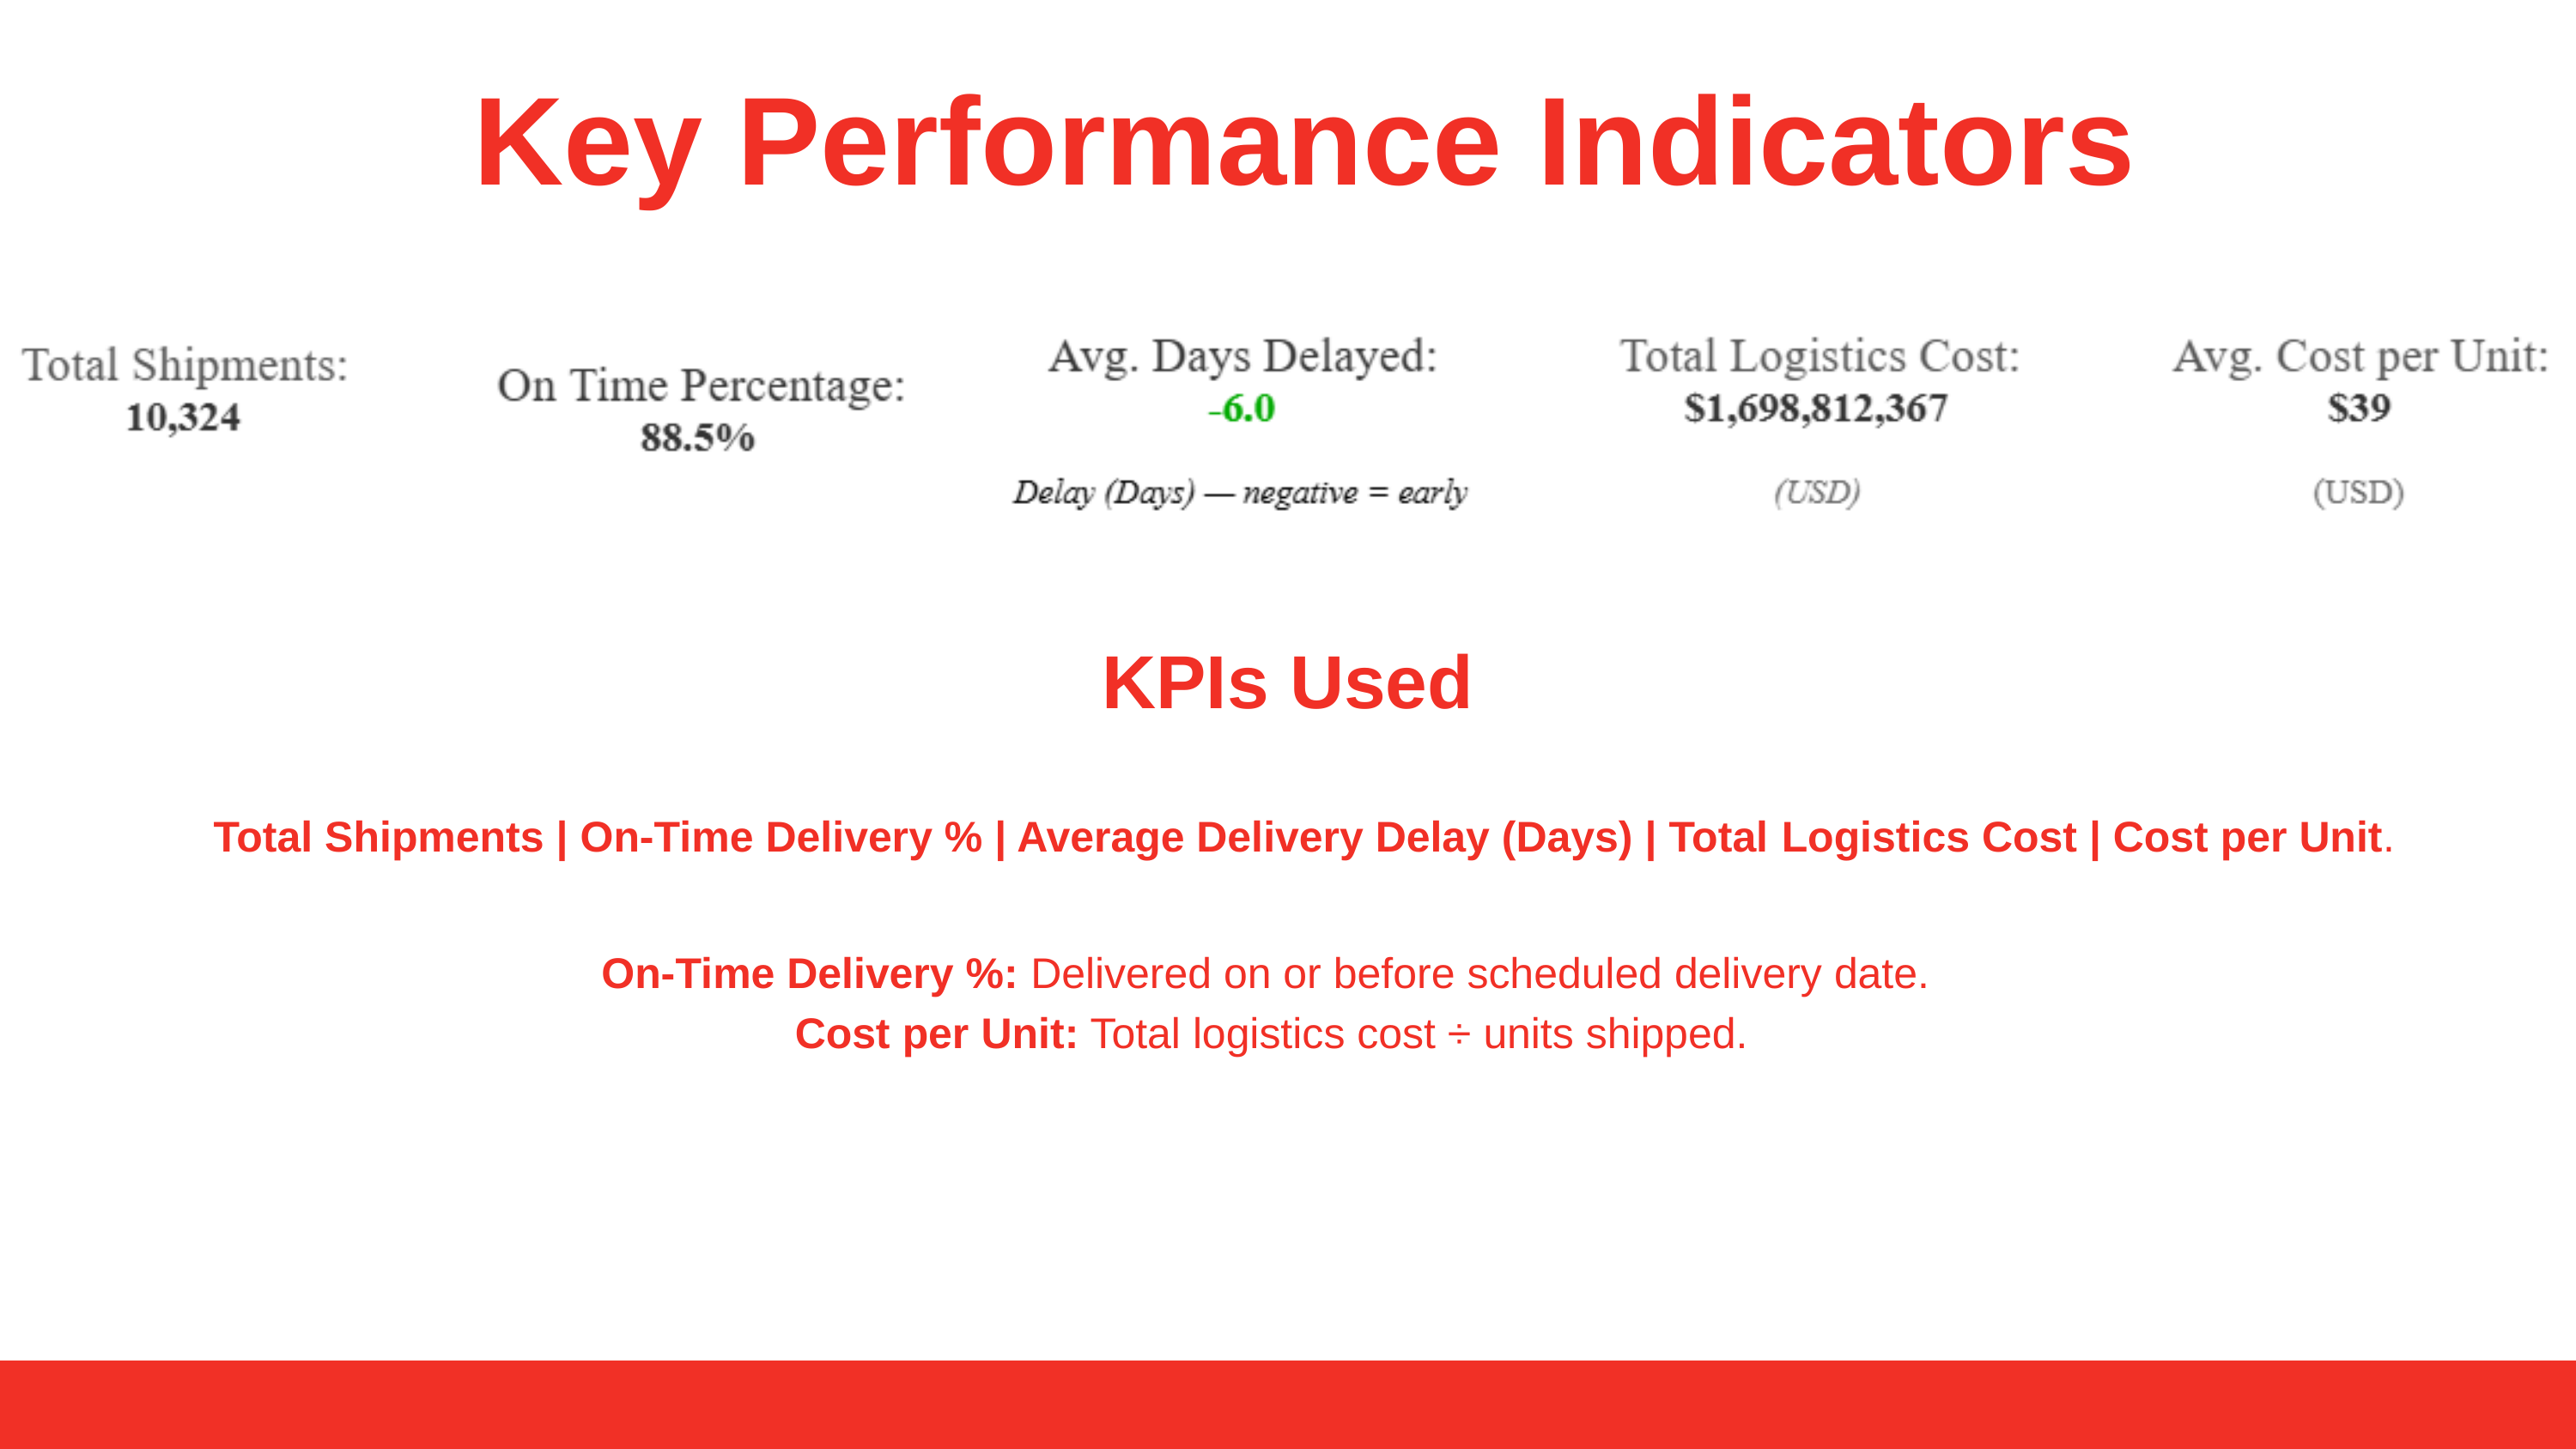

Key Performance Indicators

KPIs Used
Total Shipments | On-Time Delivery % | Average Delivery Delay (Days) | Total Logistics Cost | Cost per Unit.
On-Time Delivery %: Delivered on or before scheduled delivery date.
Cost per Unit: Total logistics cost ÷ units shipped.